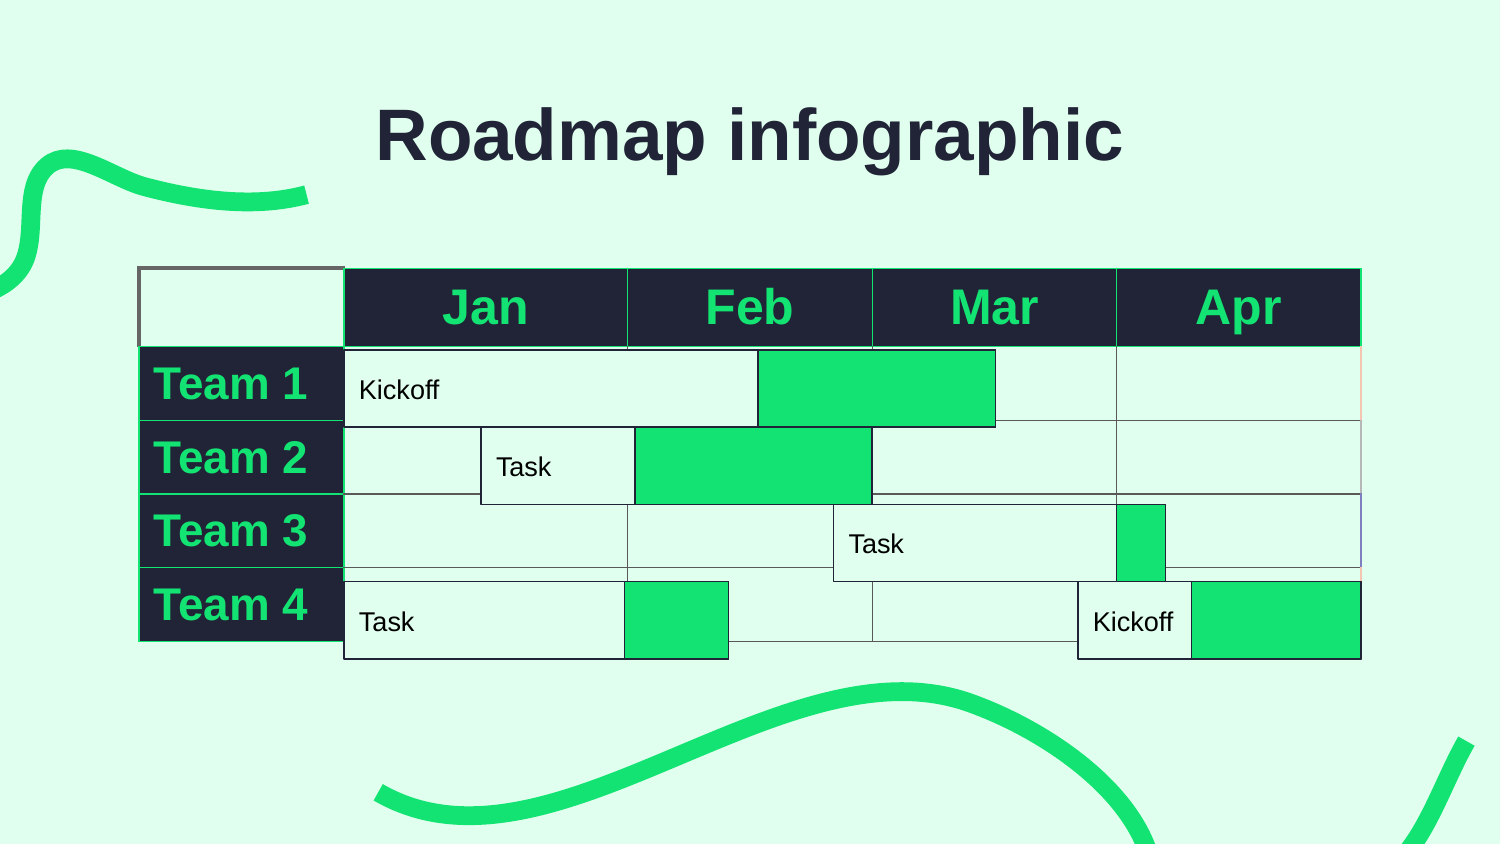

# Roadmap infographic

|  | Jan | Feb | Mar | Apr |
| --- | --- | --- | --- | --- |
| Team 1 |  |  |  |  |
| Team 2 |  |  |  |  |
| Team 3 |  |  |  |  |
| Team 4 |  |  |  |  |
Kickoff

Task

Task

Task

Kickoff